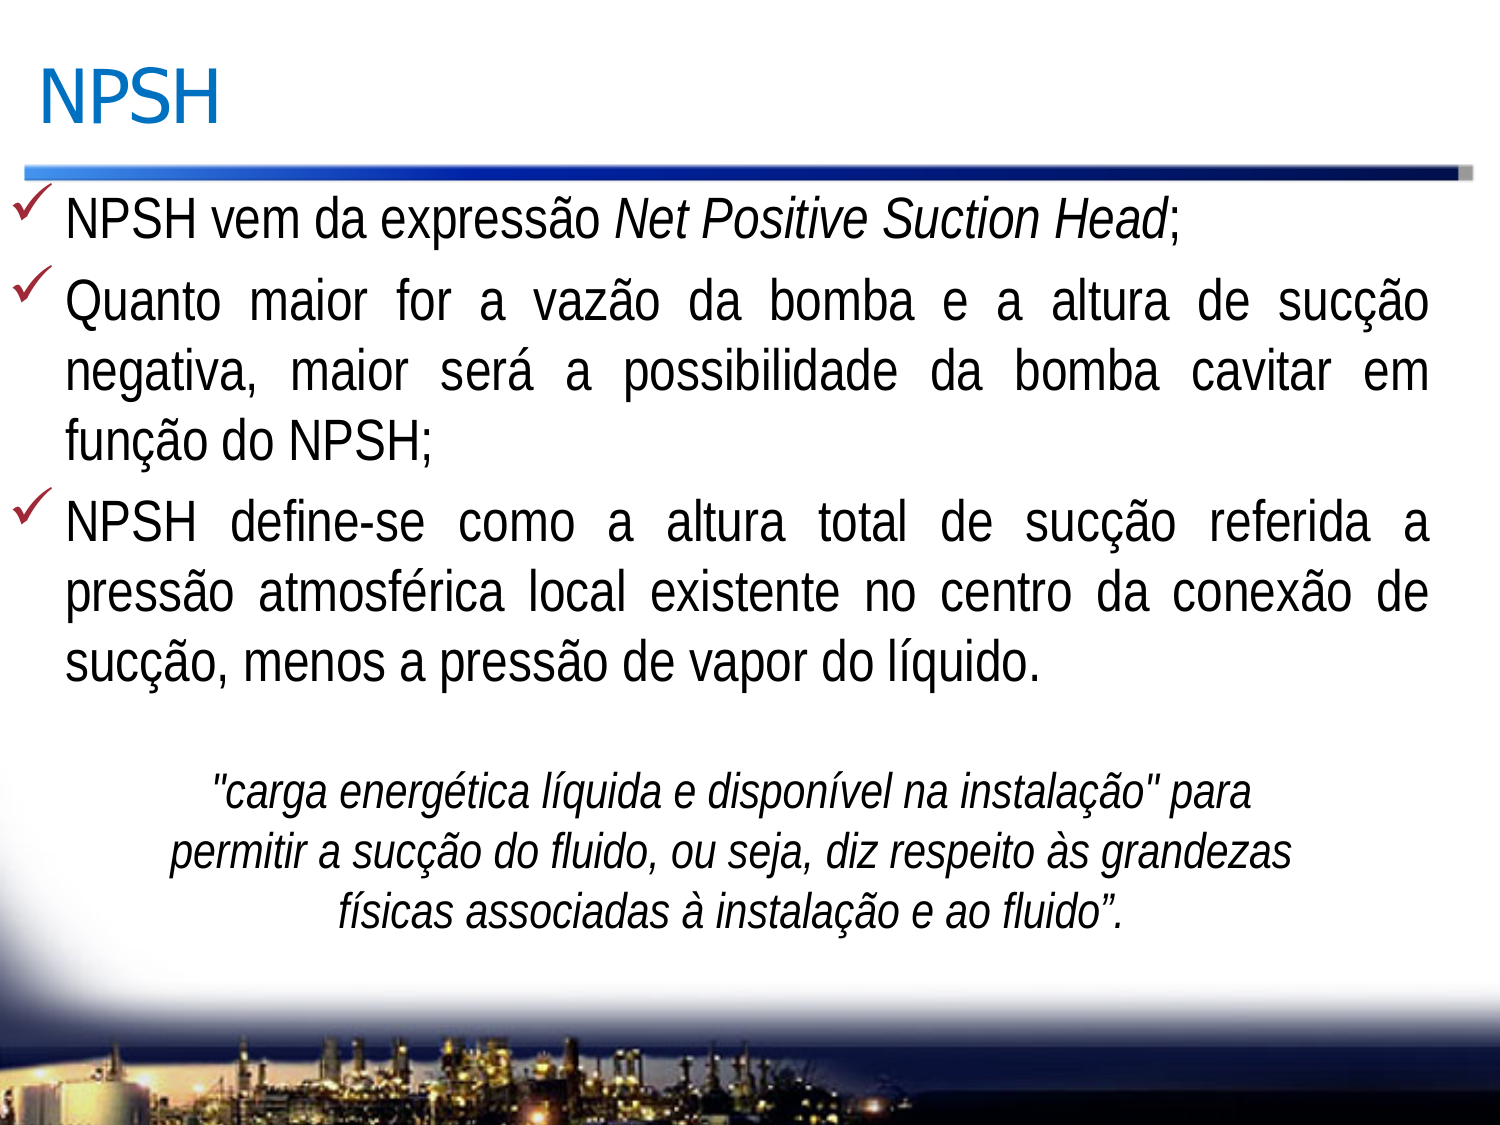

# NPSH
NPSH vem da expressão Net Positive Suction Head;
Quanto maior for a vazão da bomba e a altura de sucção negativa, maior será a possibilidade da bomba cavitar em função do NPSH;
NPSH define-se como a altura total de sucção referida a pressão atmosférica local existente no centro da conexão de sucção, menos a pressão de vapor do líquido.
"carga energética líquida e disponível na instalação" para permitir a sucção do fluido, ou seja, diz respeito às grandezas físicas associadas à instalação e ao fluido”.